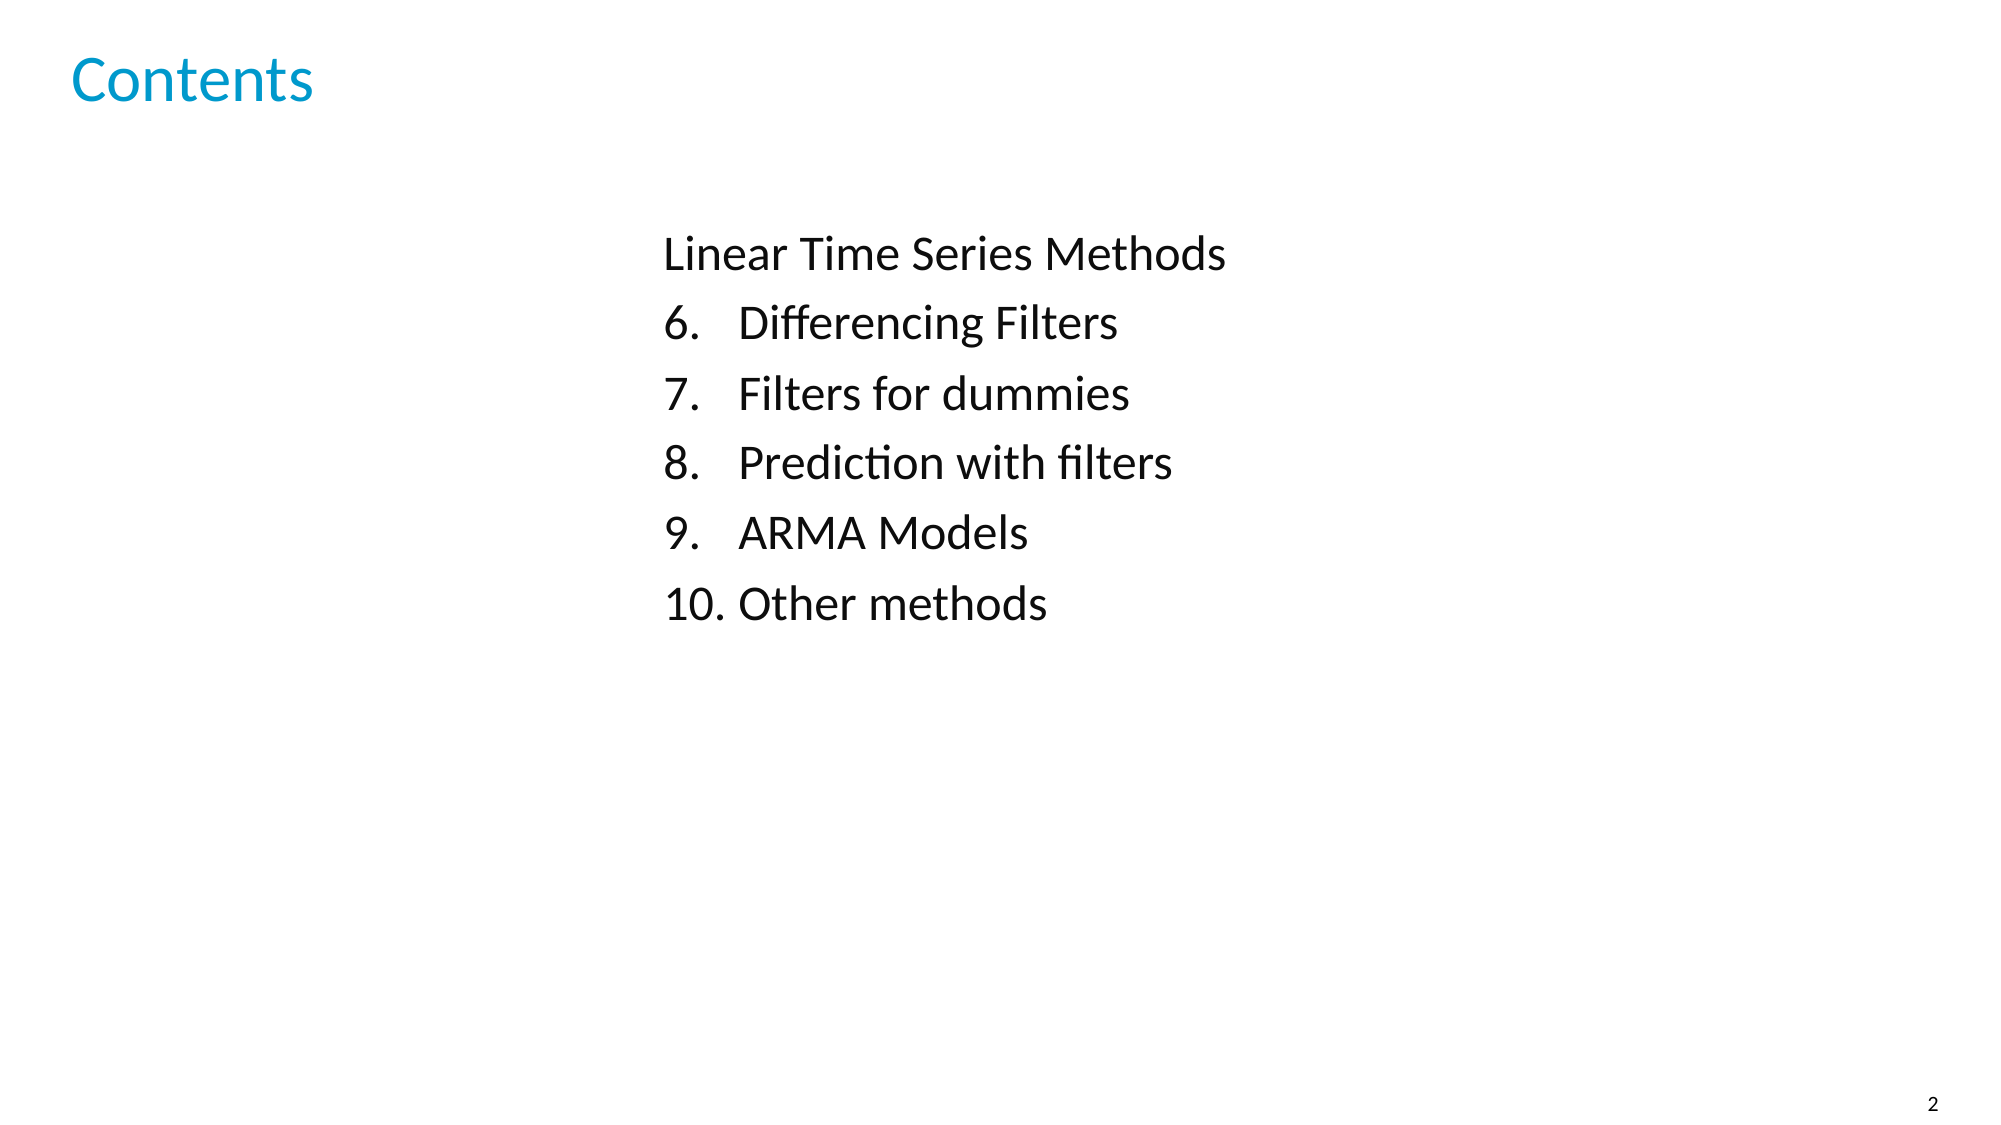

# Contents
Linear Time Series Methods
Differencing Filters
Filters for dummies
Prediction with filters
ARMA Models
Other methods
2